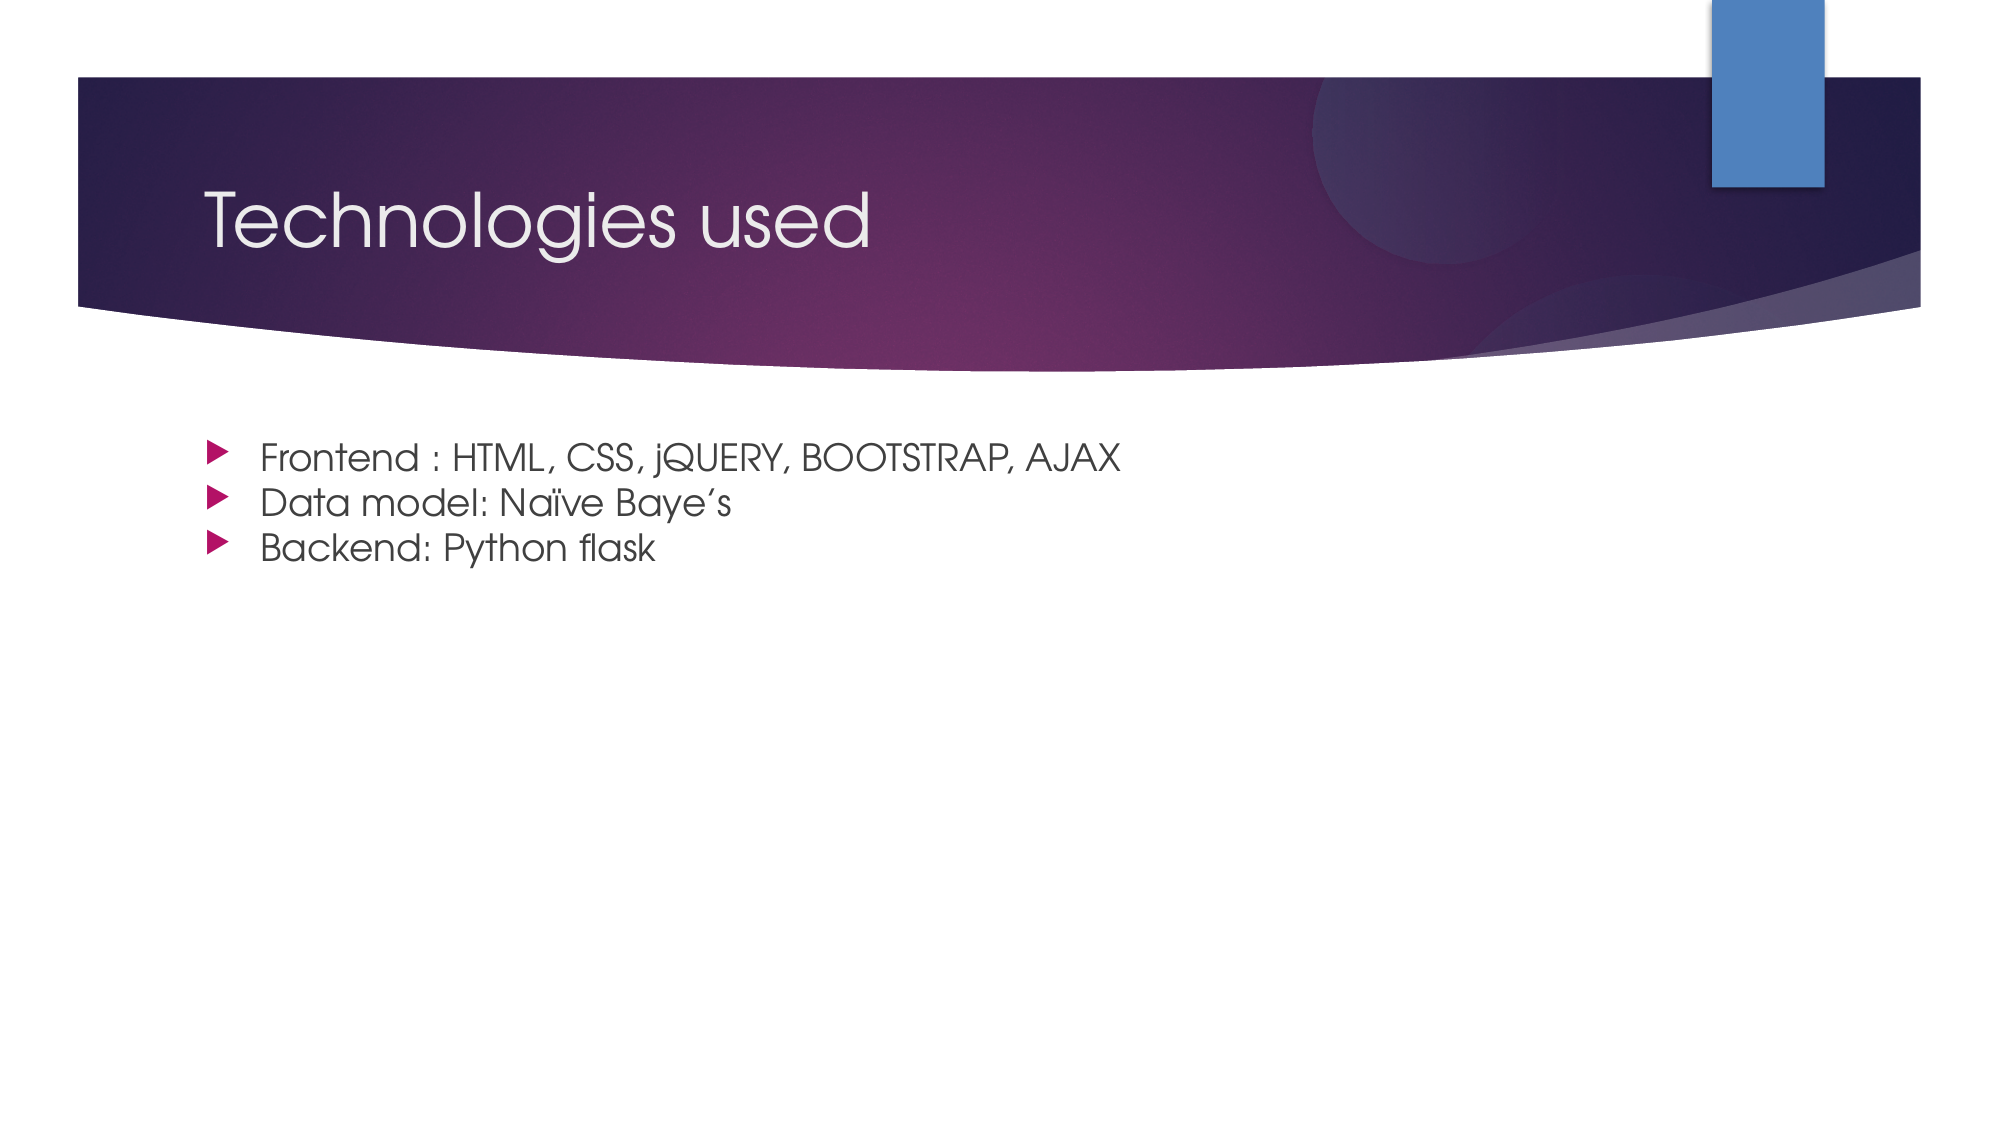

Technologies used
Frontend : HTML, CSS, jQUERY, BOOTSTRAP, AJAX
Data model: Naïve Baye’s
Backend: Python flask